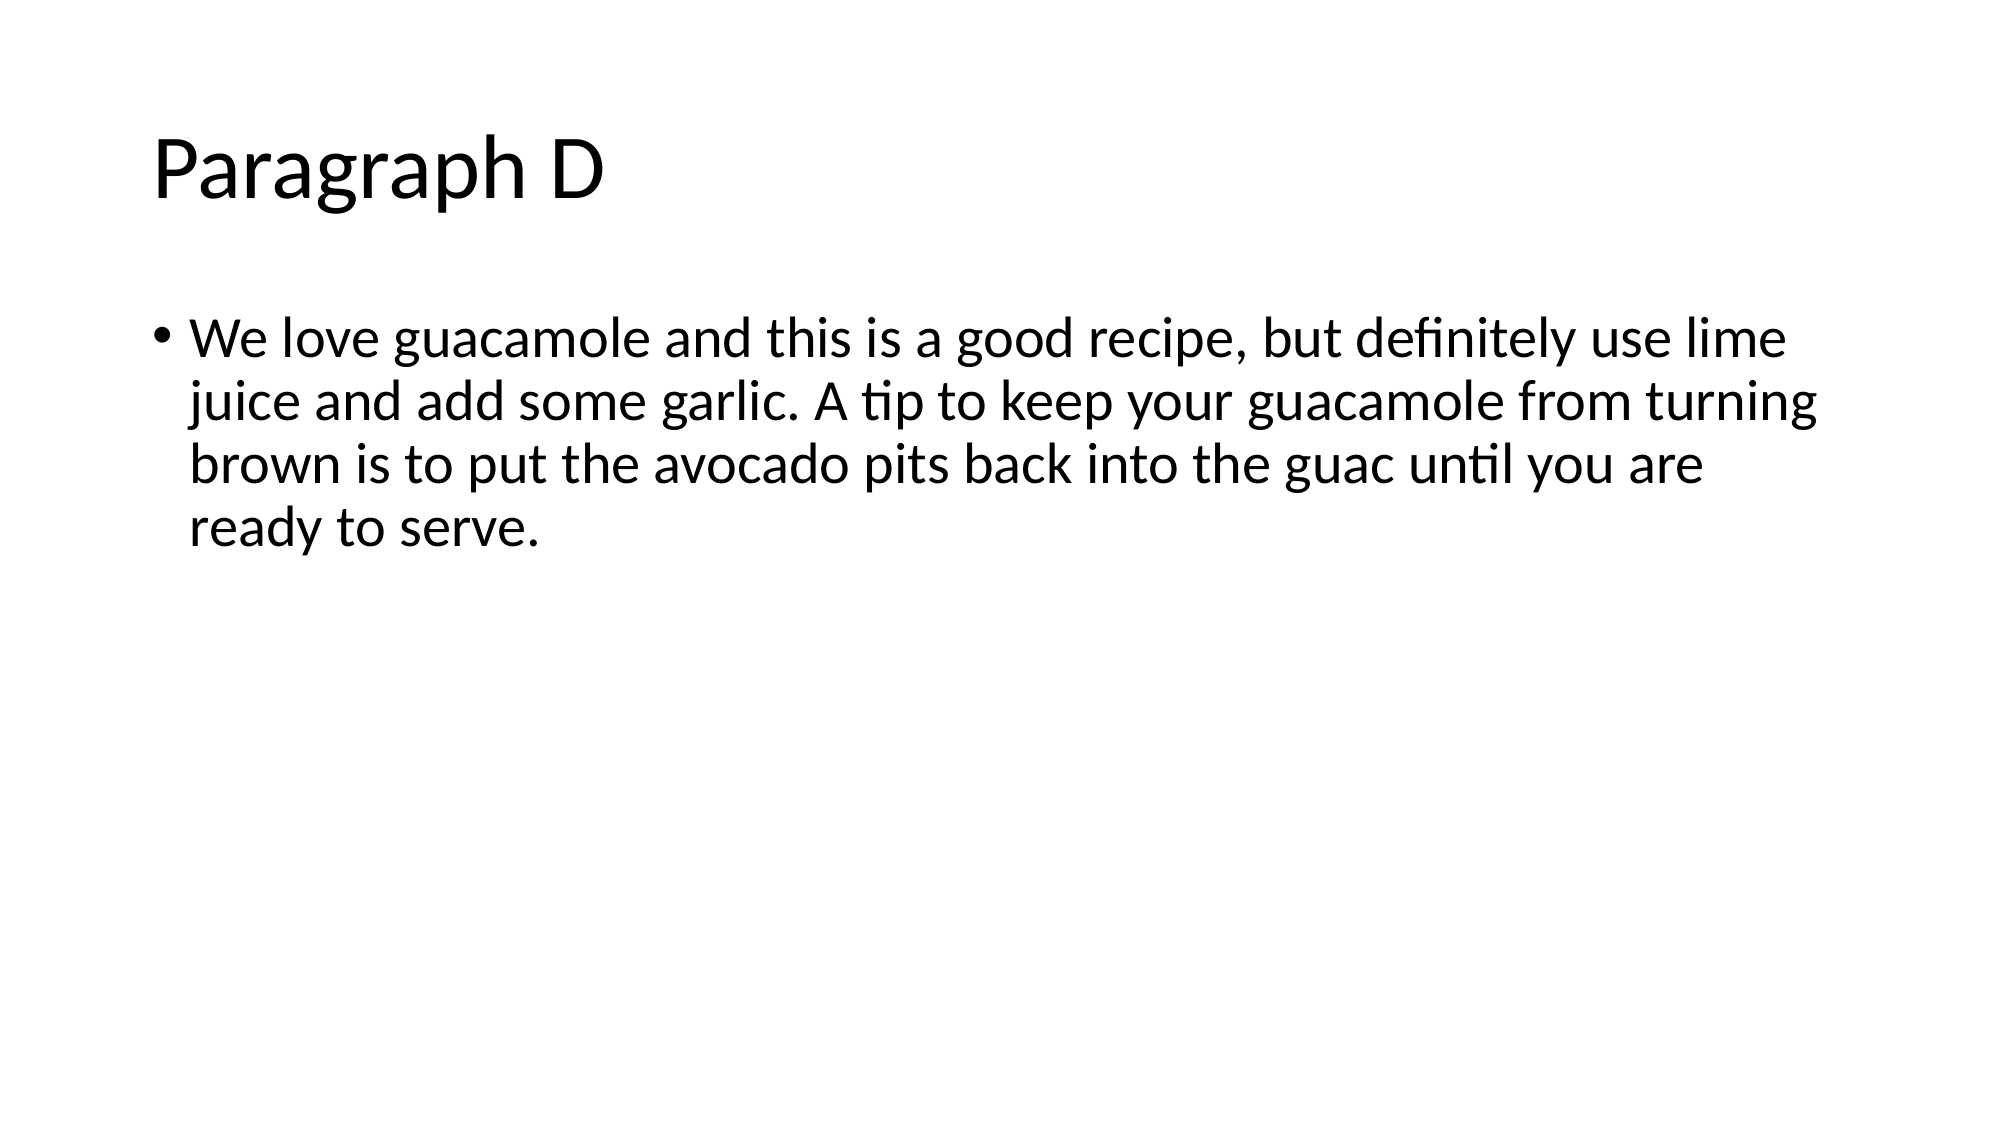

# Paragraph D
We love guacamole and this is a good recipe, but definitely use lime juice and add some garlic. A tip to keep your guacamole from turning brown is to put the avocado pits back into the guac until you are ready to serve.